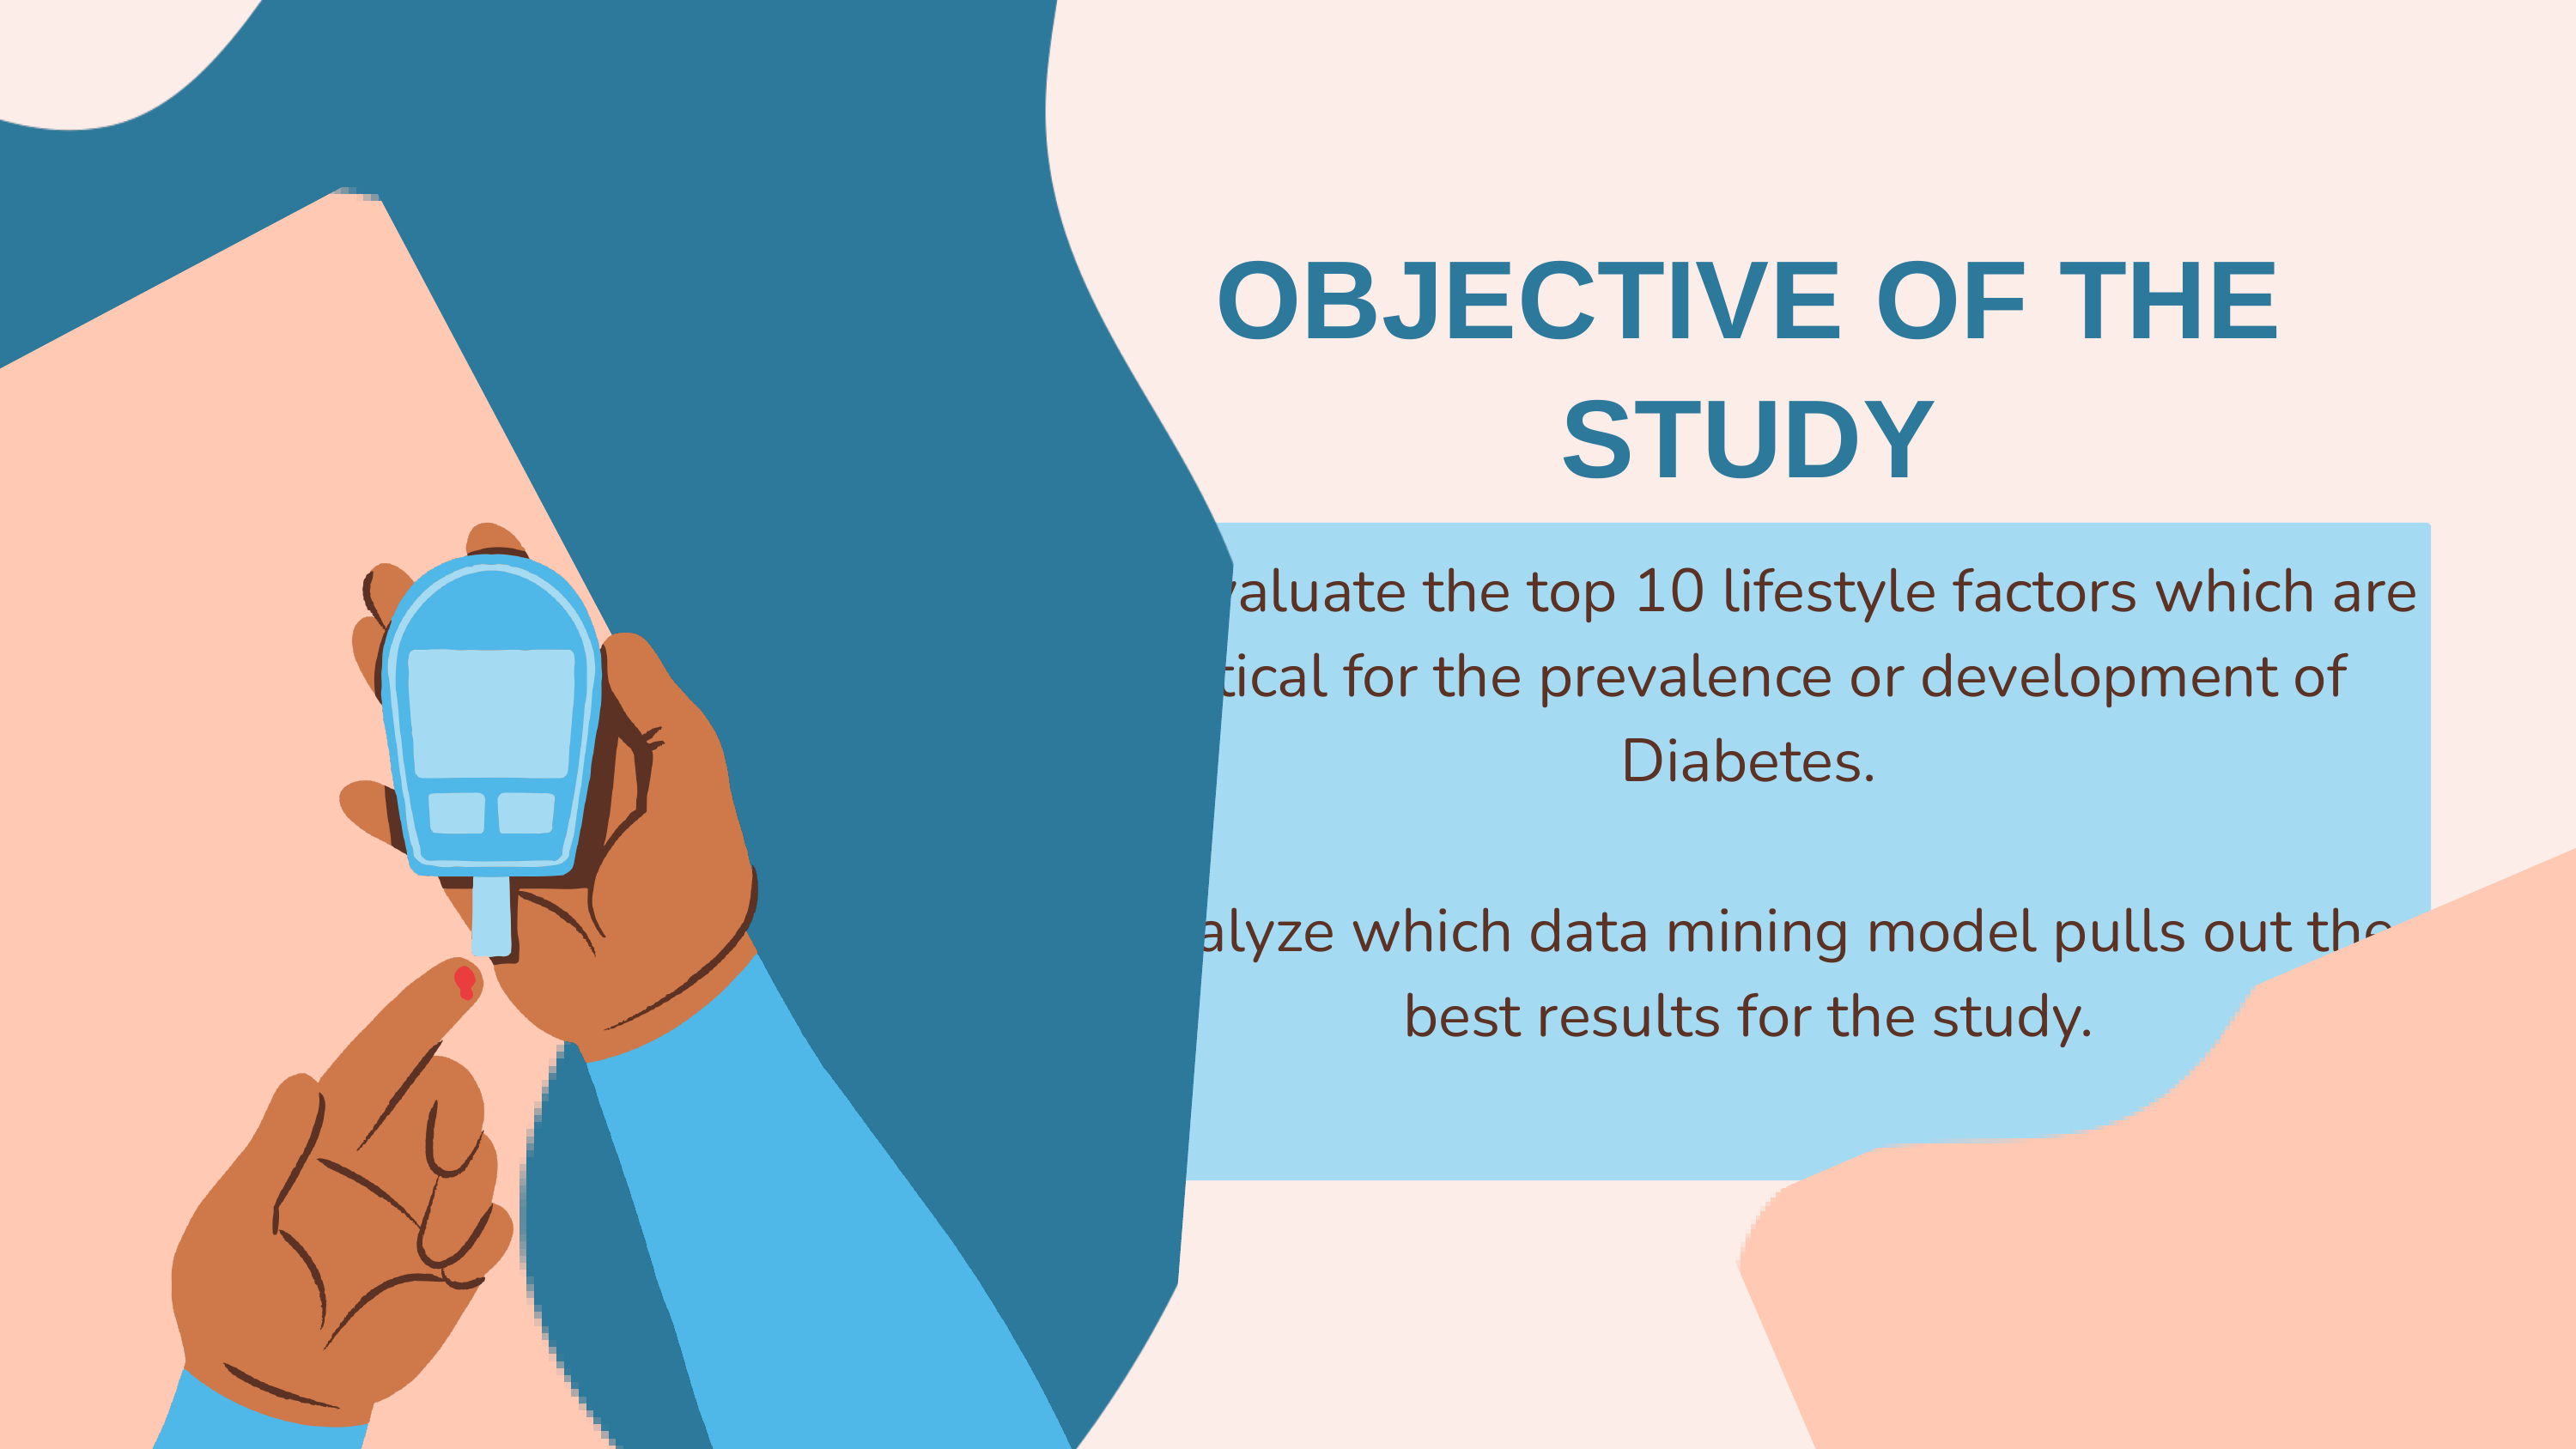

OBJECTIVE OF THE STUDY

 To evaluate the top 10 lifestyle factors which are critical for the prevalence or development of Diabetes.

 Analyze which data mining model pulls out the best results for the study.